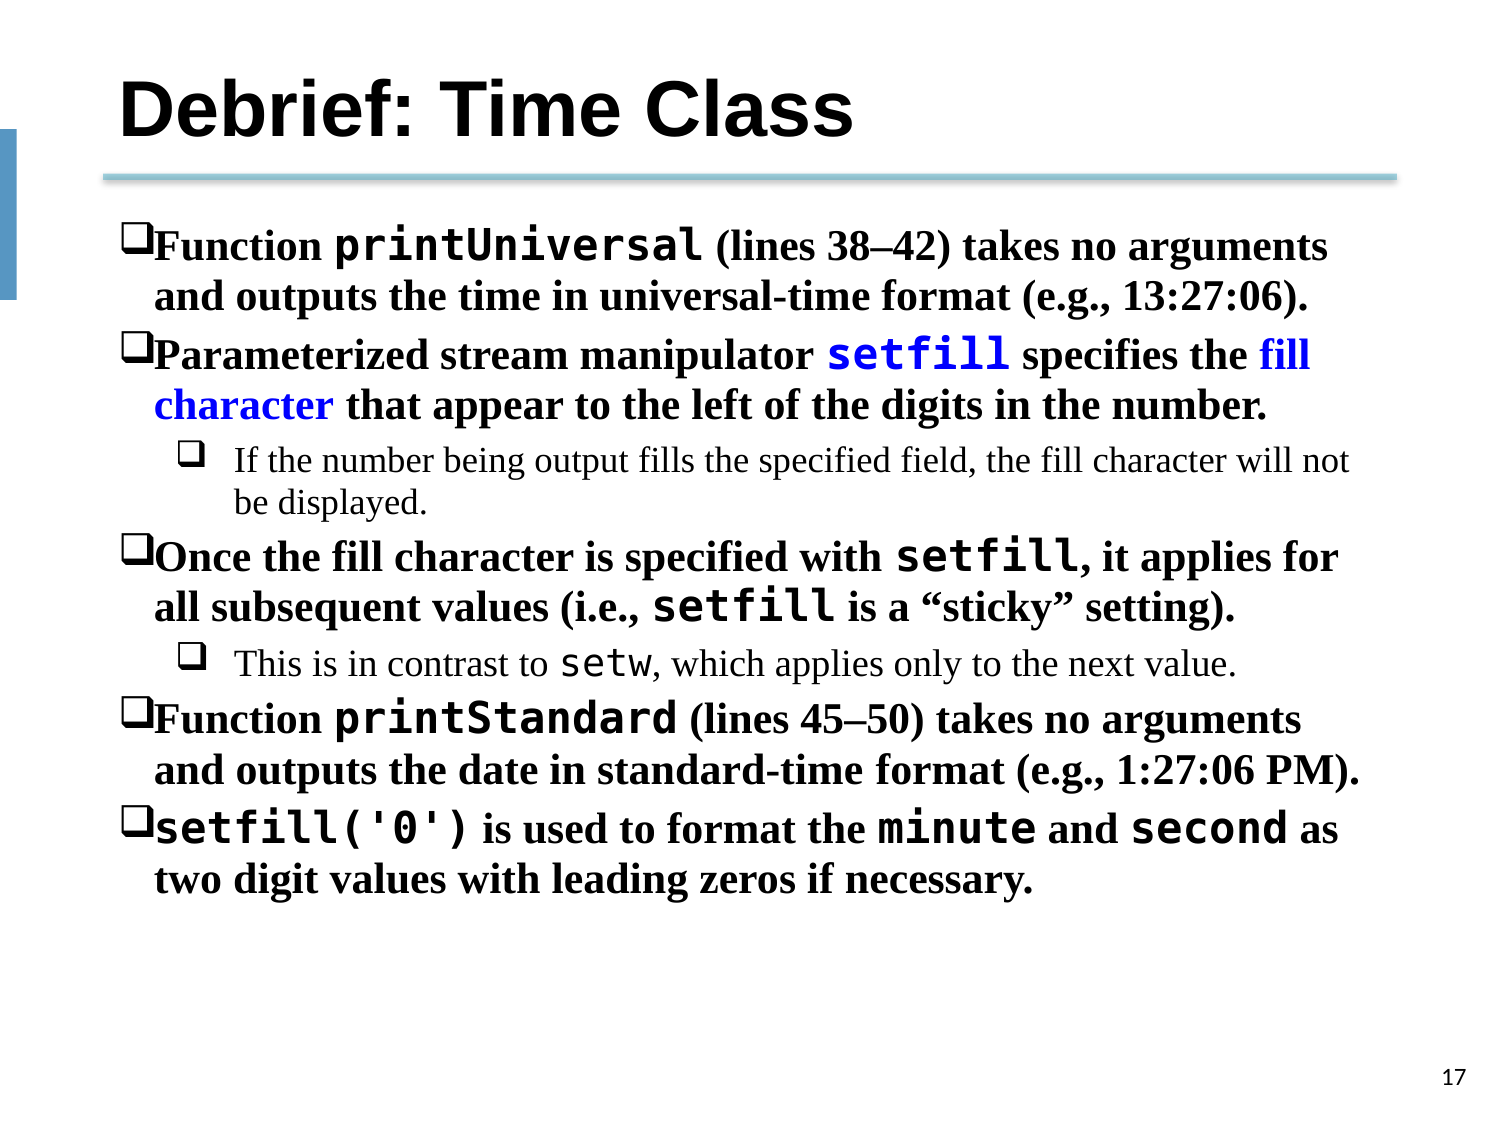

# Debrief: Time Class
Function printUniversal (lines 38–42) takes no arguments and outputs the time in universal-time format (e.g., 13:27:06).
Parameterized stream manipulator setfill specifies the fill character that appear to the left of the digits in the number.
If the number being output fills the specified field, the fill character will not be displayed.
Once the fill character is specified with setfill, it applies for all subsequent values (i.e., setfill is a “sticky” setting).
This is in contrast to setw, which applies only to the next value.
Function printStandard (lines 45–50) takes no arguments and outputs the date in standard-time format (e.g., 1:27:06 PM).
setfill('0') is used to format the minute and second as two digit values with leading zeros if necessary.

17